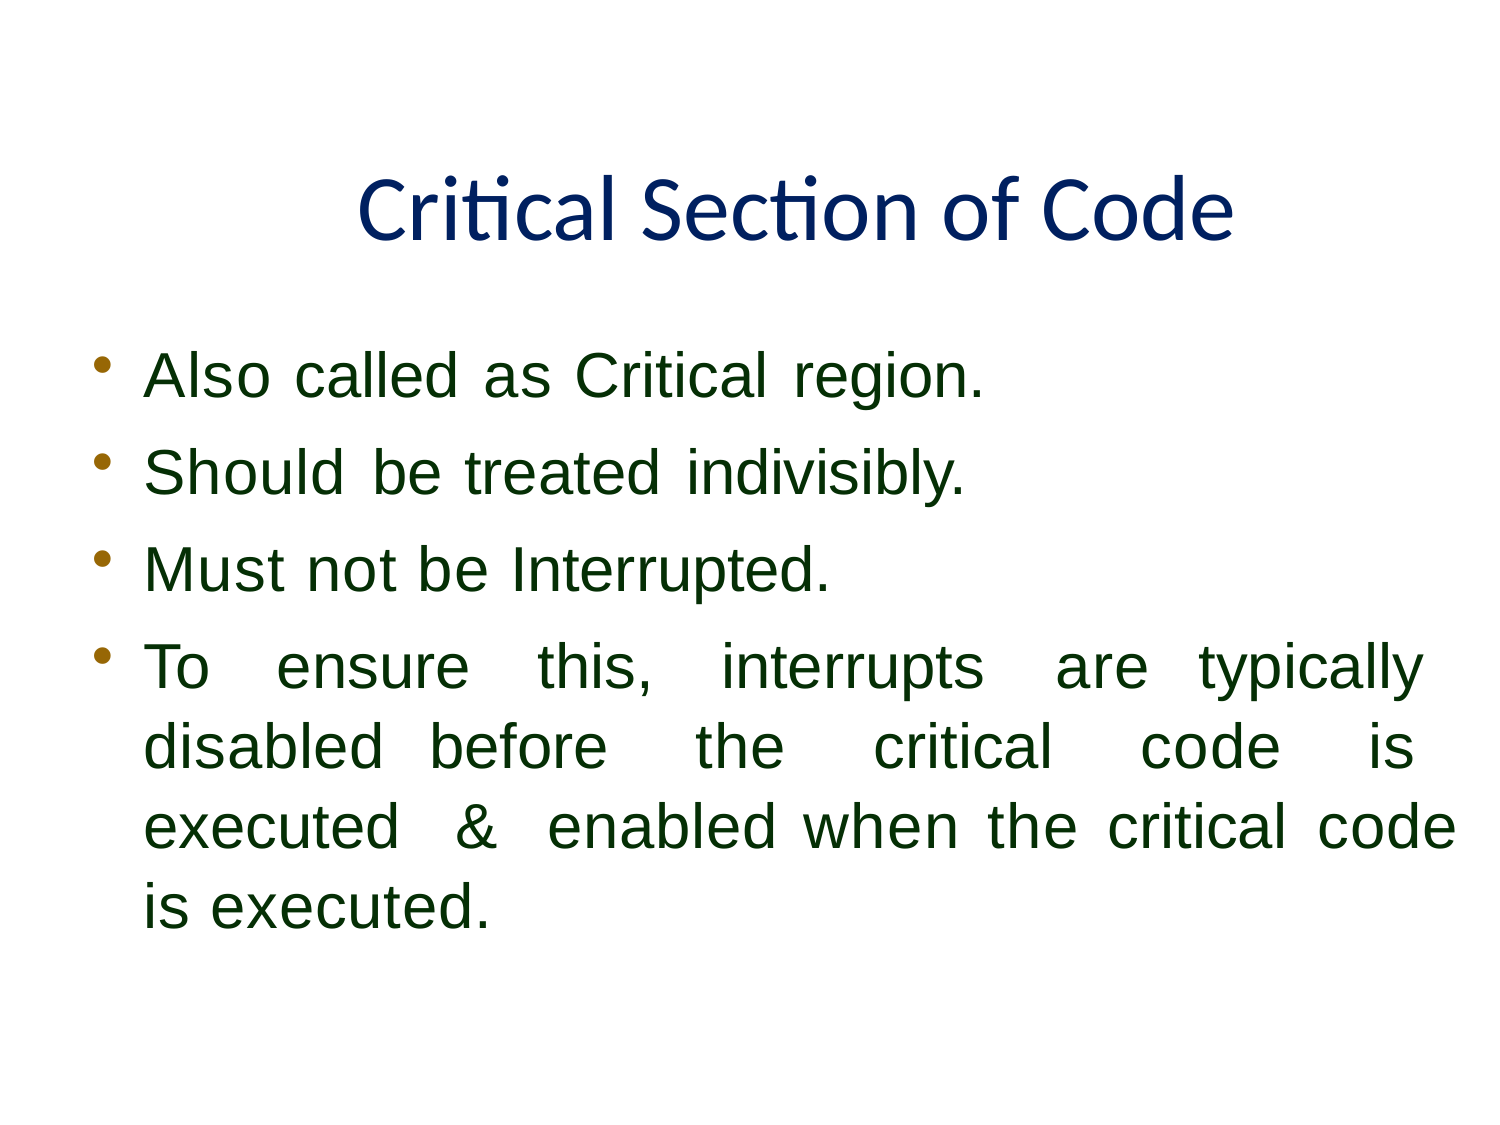

# Critical Section of Code
Also called as Critical region.
Should be treated indivisibly.
Must not be Interrupted.
To  ensure  this,  interrupts  are typically  disabled before  the  critical  code  is  executed  &  enabled when the critical code is executed.